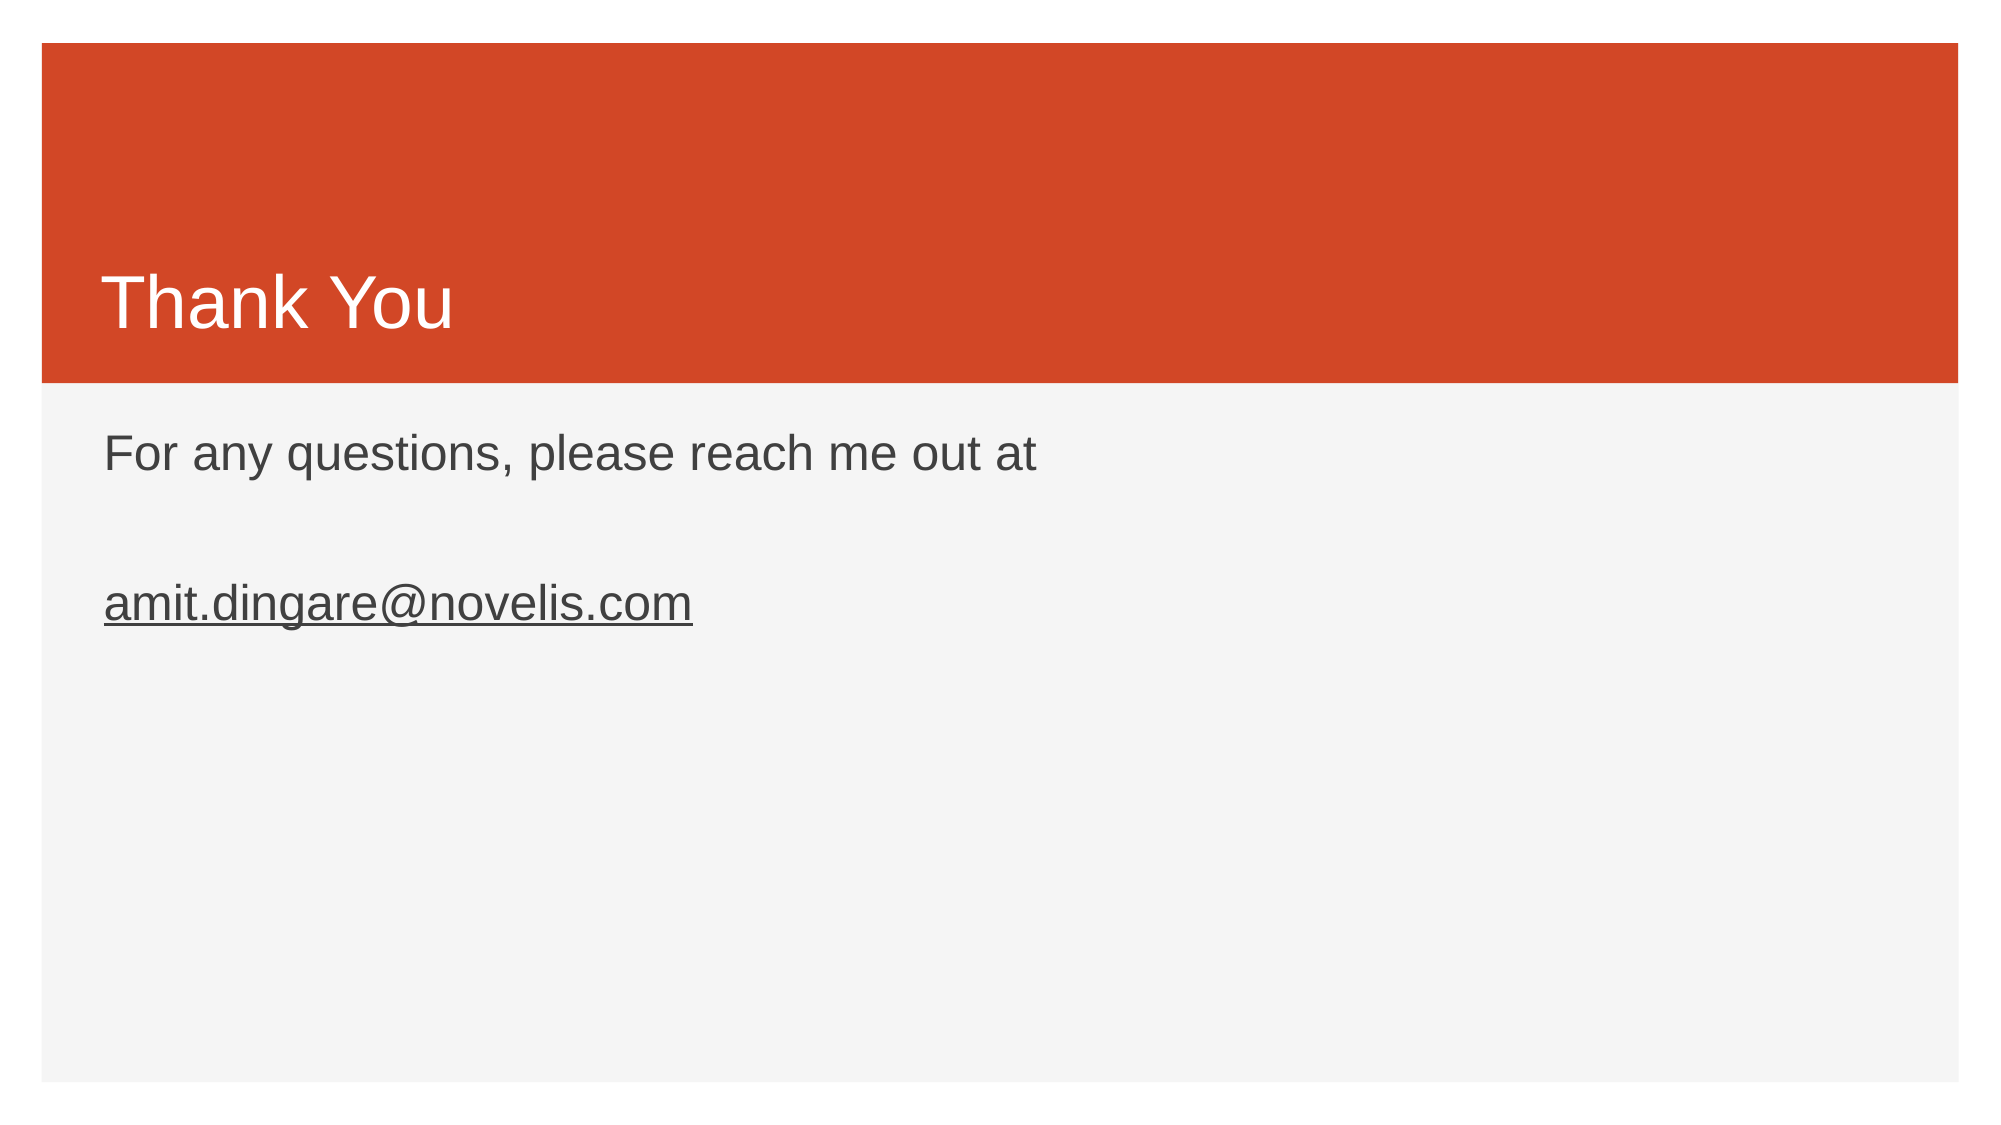

# Thank You
For any questions, please reach me out at

amit.dingare@novelis.com